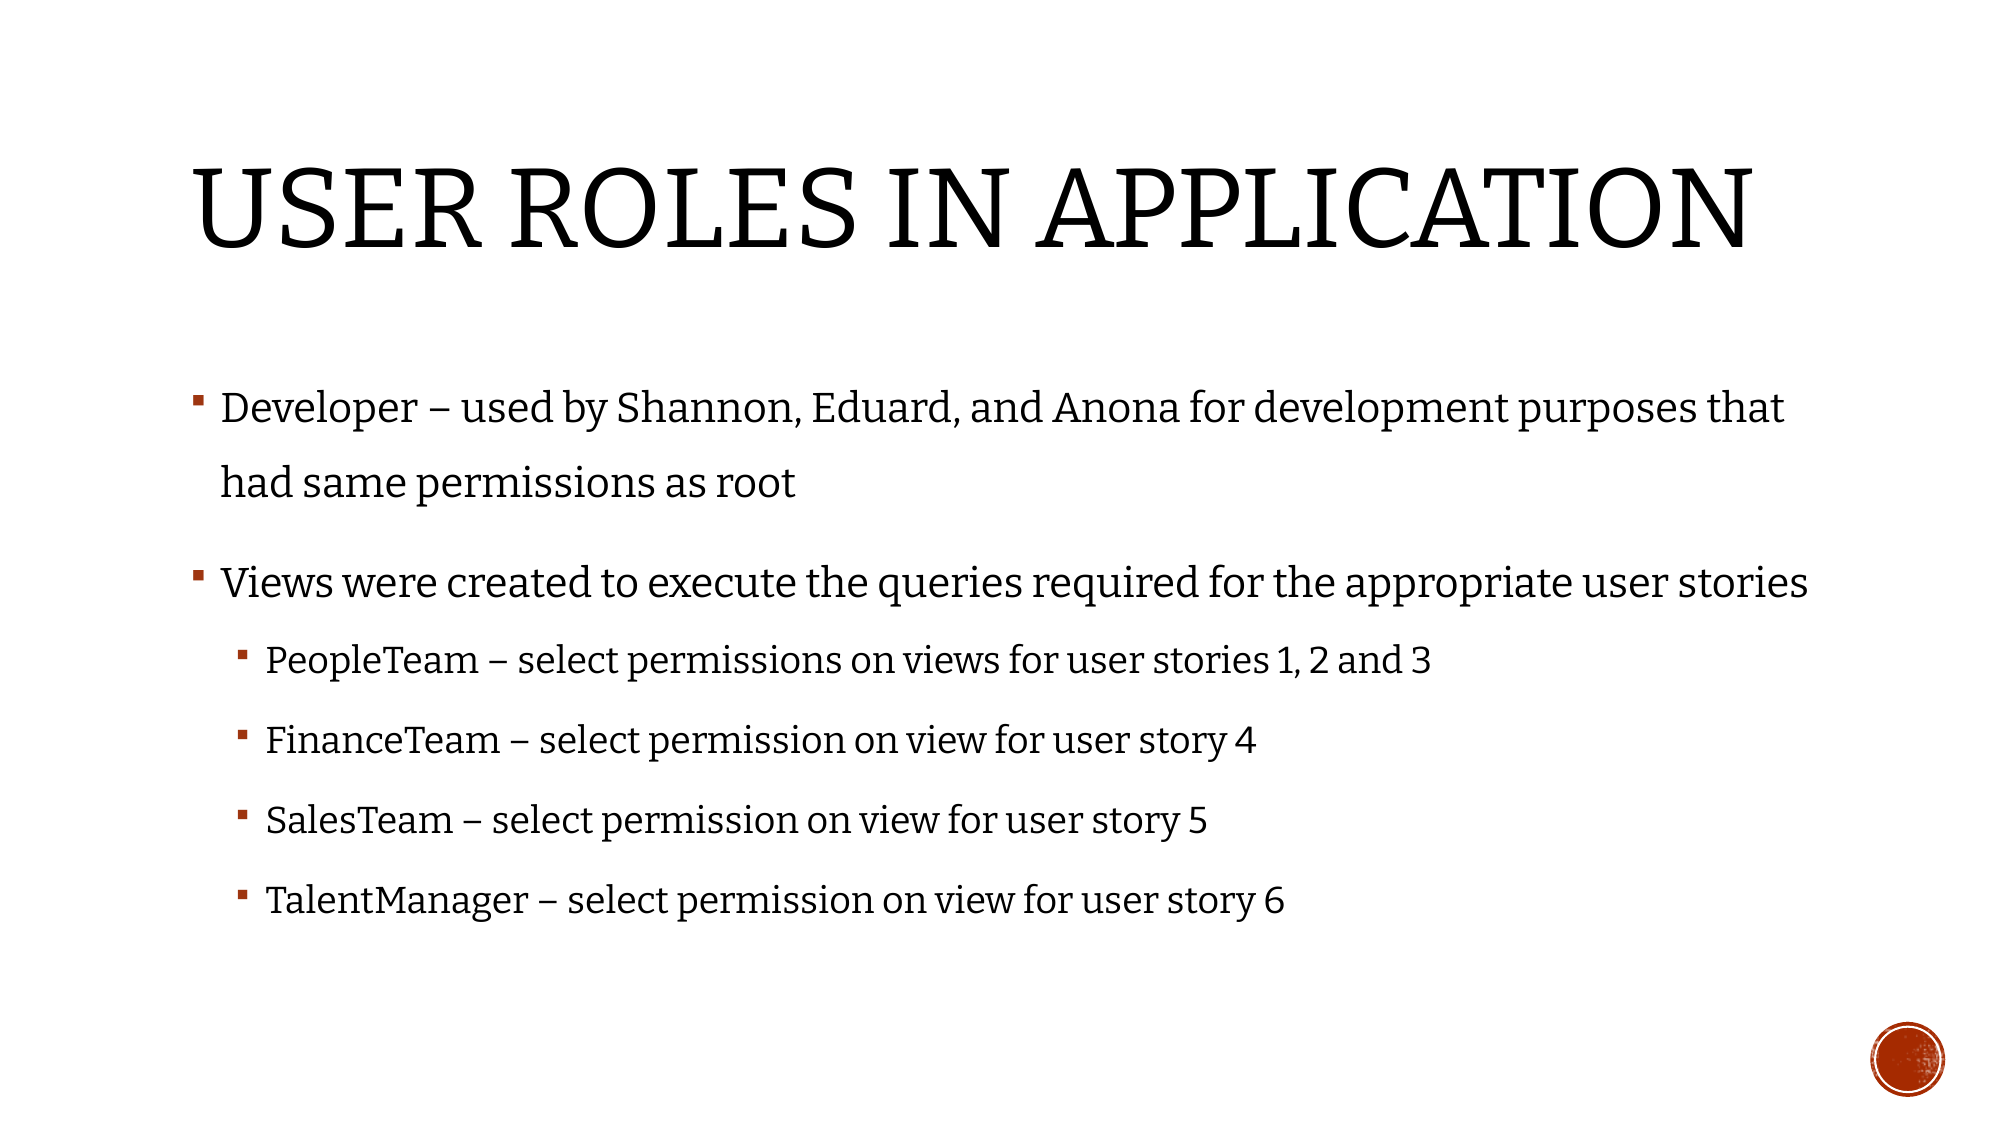

# User roles in application
Developer – used by Shannon, Eduard, and Anona for development purposes that had same permissions as root
Views were created to execute the queries required for the appropriate user stories
PeopleTeam – select permissions on views for user stories 1, 2 and 3
FinanceTeam – select permission on view for user story 4
SalesTeam – select permission on view for user story 5
TalentManager – select permission on view for user story 6